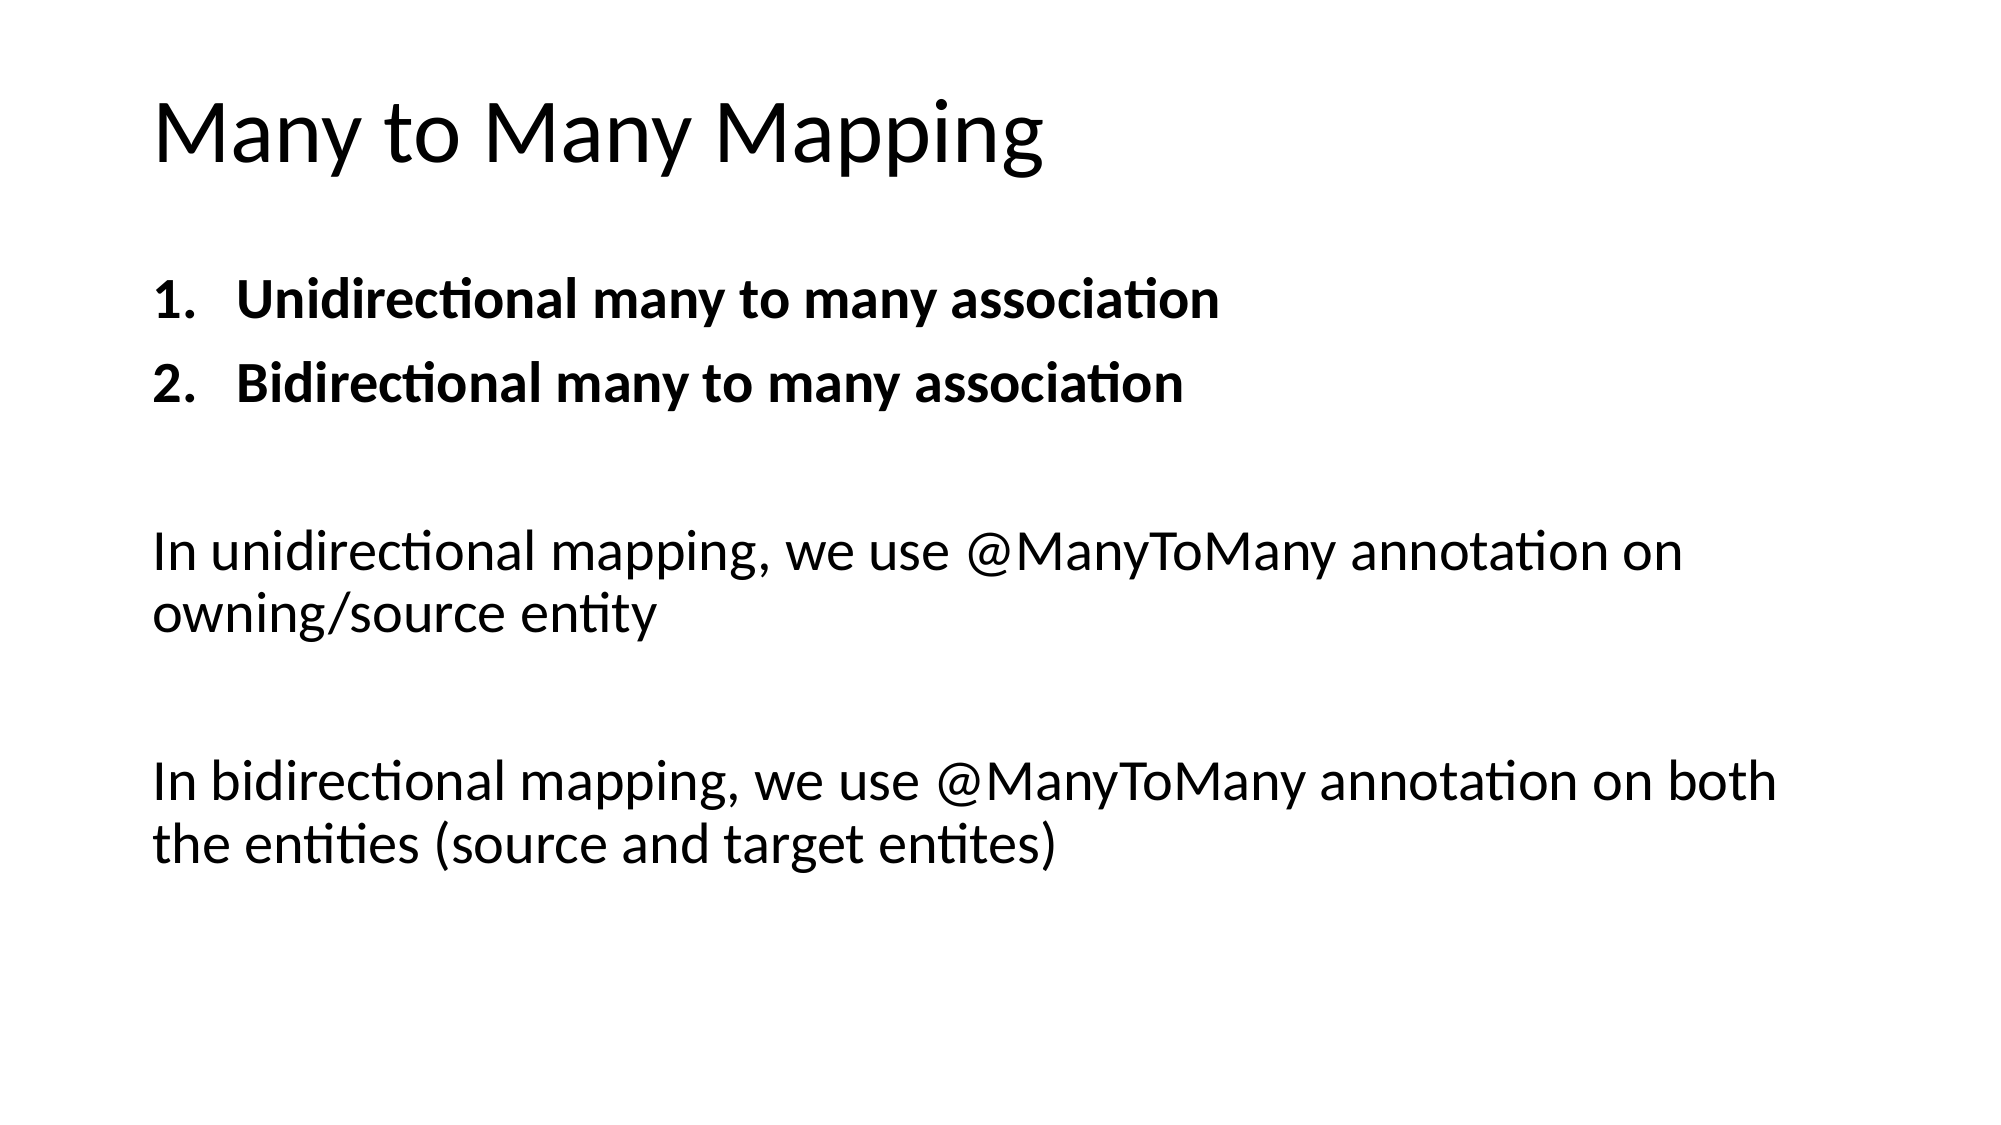

# Many to Many Mapping
Unidirectional many to many association
Bidirectional many to many association

In unidirectional mapping, we use @ManyToMany annotation on owning/source entity

In bidirectional mapping, we use @ManyToMany annotation on both the entities (source and target entites)